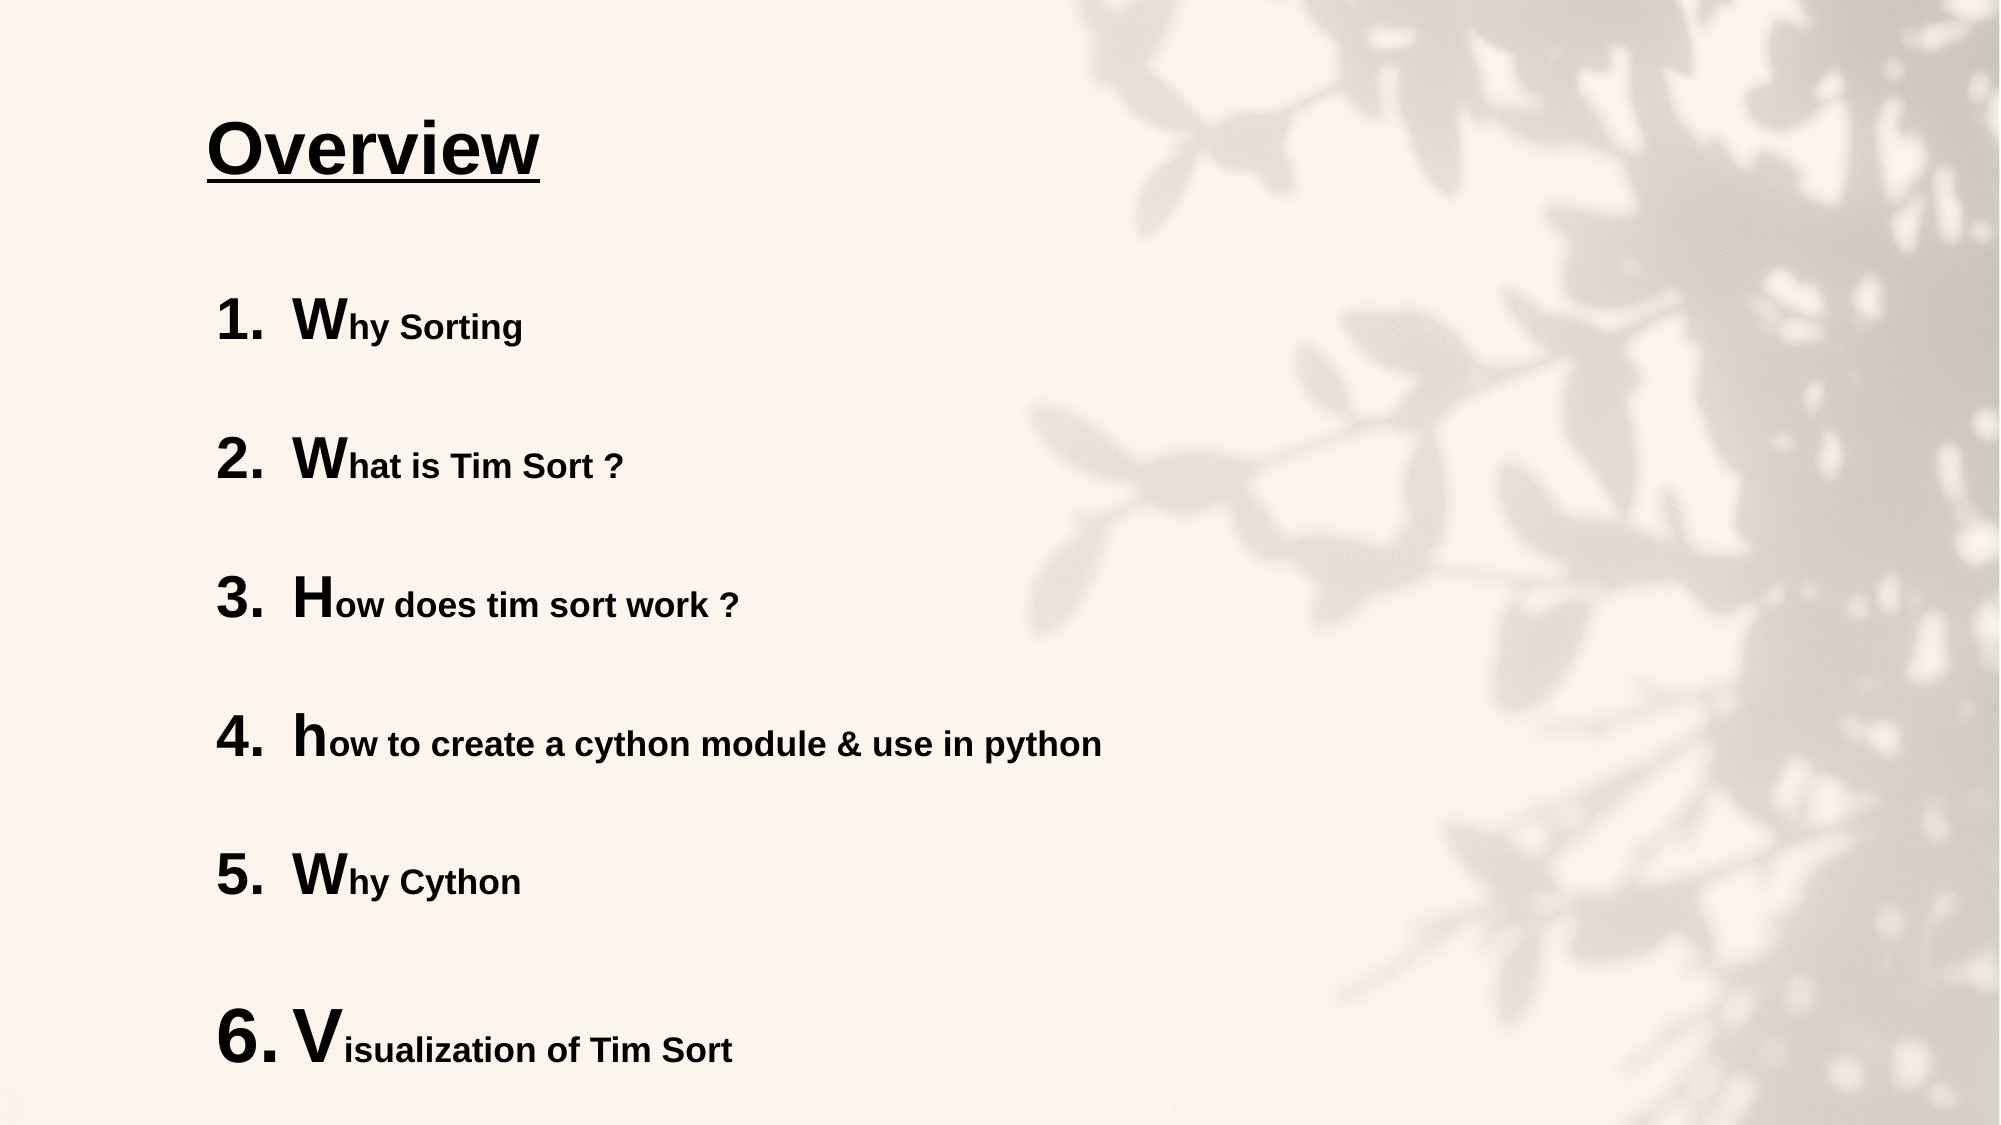

# Overview
Why Sorting
What is Tim Sort ?
How does tim sort work ?
how to create a cython module & use in python
Why Cython
Visualization of Tim Sort